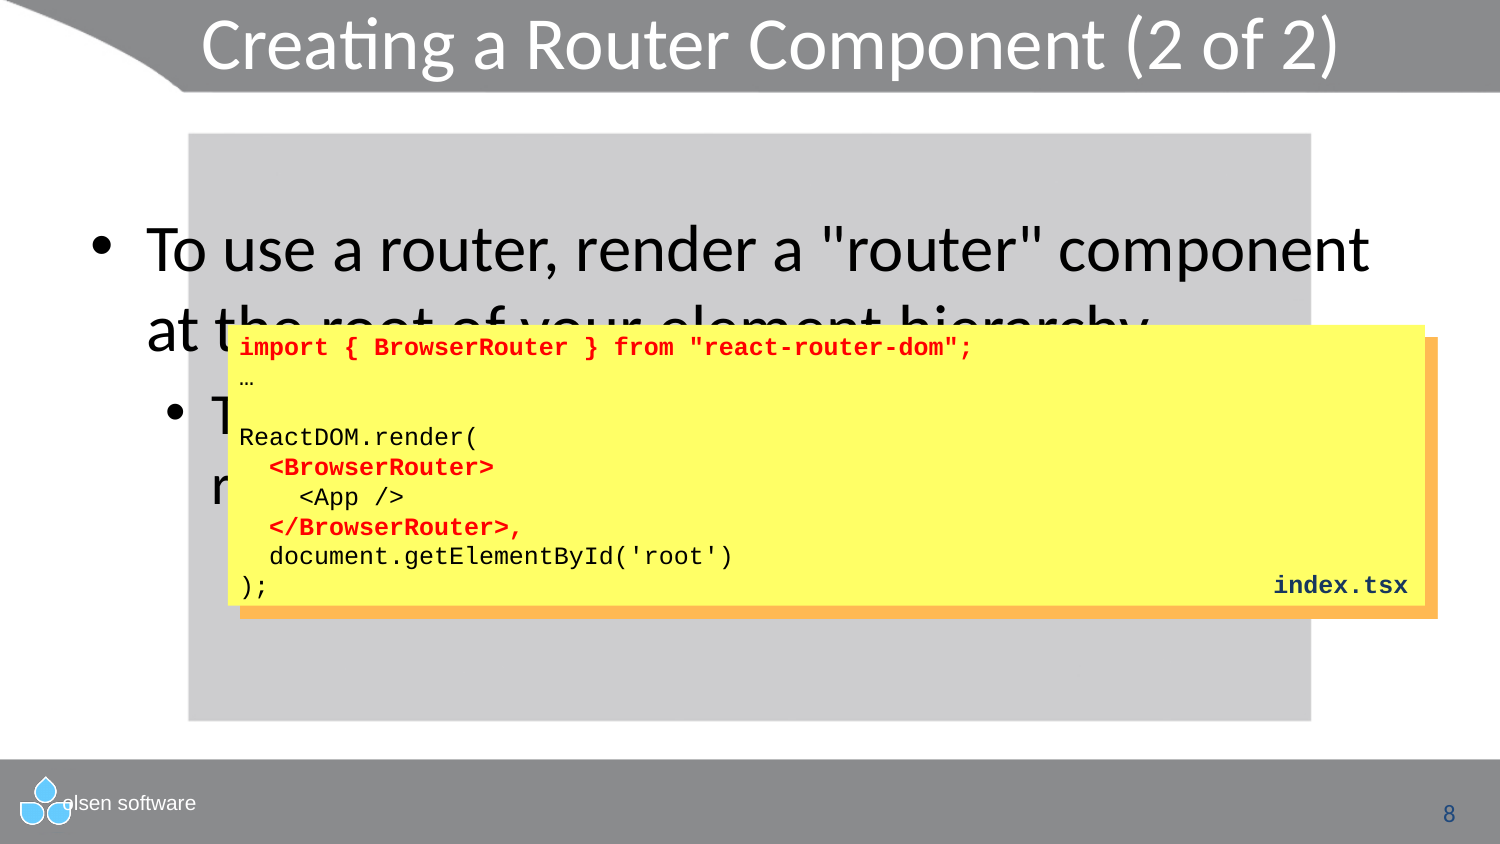

# Creating a Router Component (2 of 2)
To use a router, render a "router" component at the root of your element hierarchy
Typically, you wrap your <App> root element in a router:
import { BrowserRouter } from "react-router-dom";
…

ReactDOM.render(
  <BrowserRouter>
    <App />
  </BrowserRouter>,
  document.getElementById('root')
);
index.tsx
8